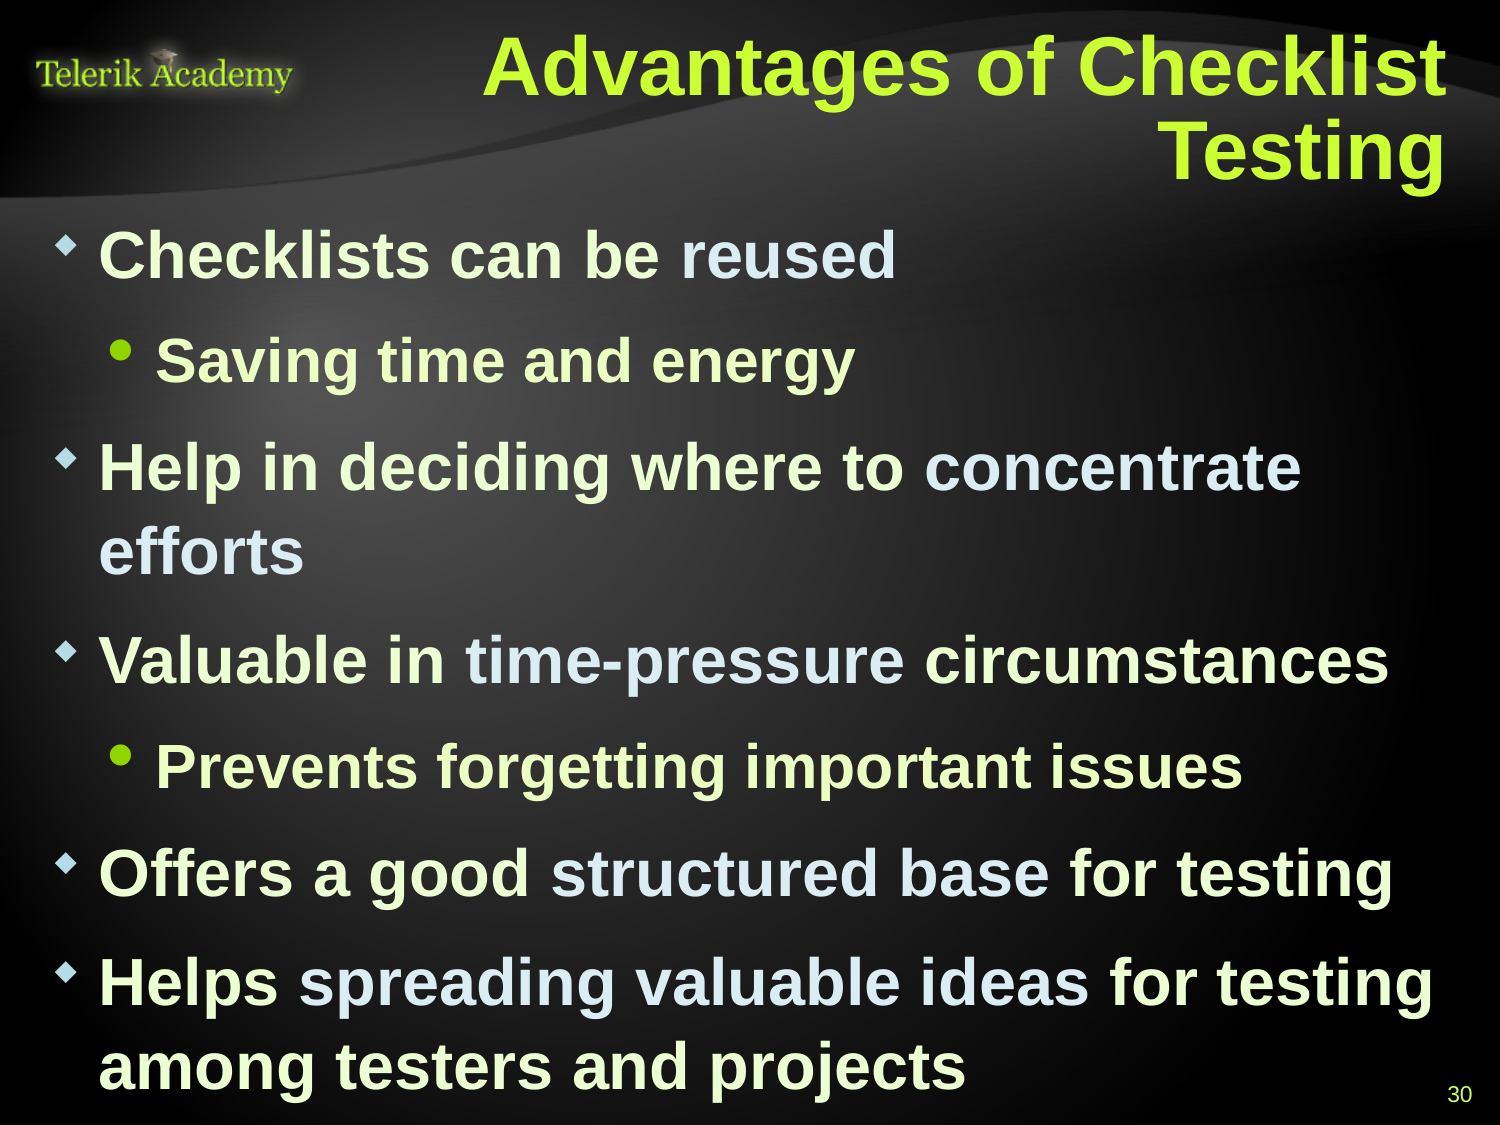

# Advantages of Checklist Testing
Checklists can be reused
Saving time and energy
Help in deciding where to concentrate efforts
Valuable in time-pressure circumstances
Prevents forgetting important issues
Offers a good structured base for testing
Helps spreading valuable ideas for testing among testers and projects
30